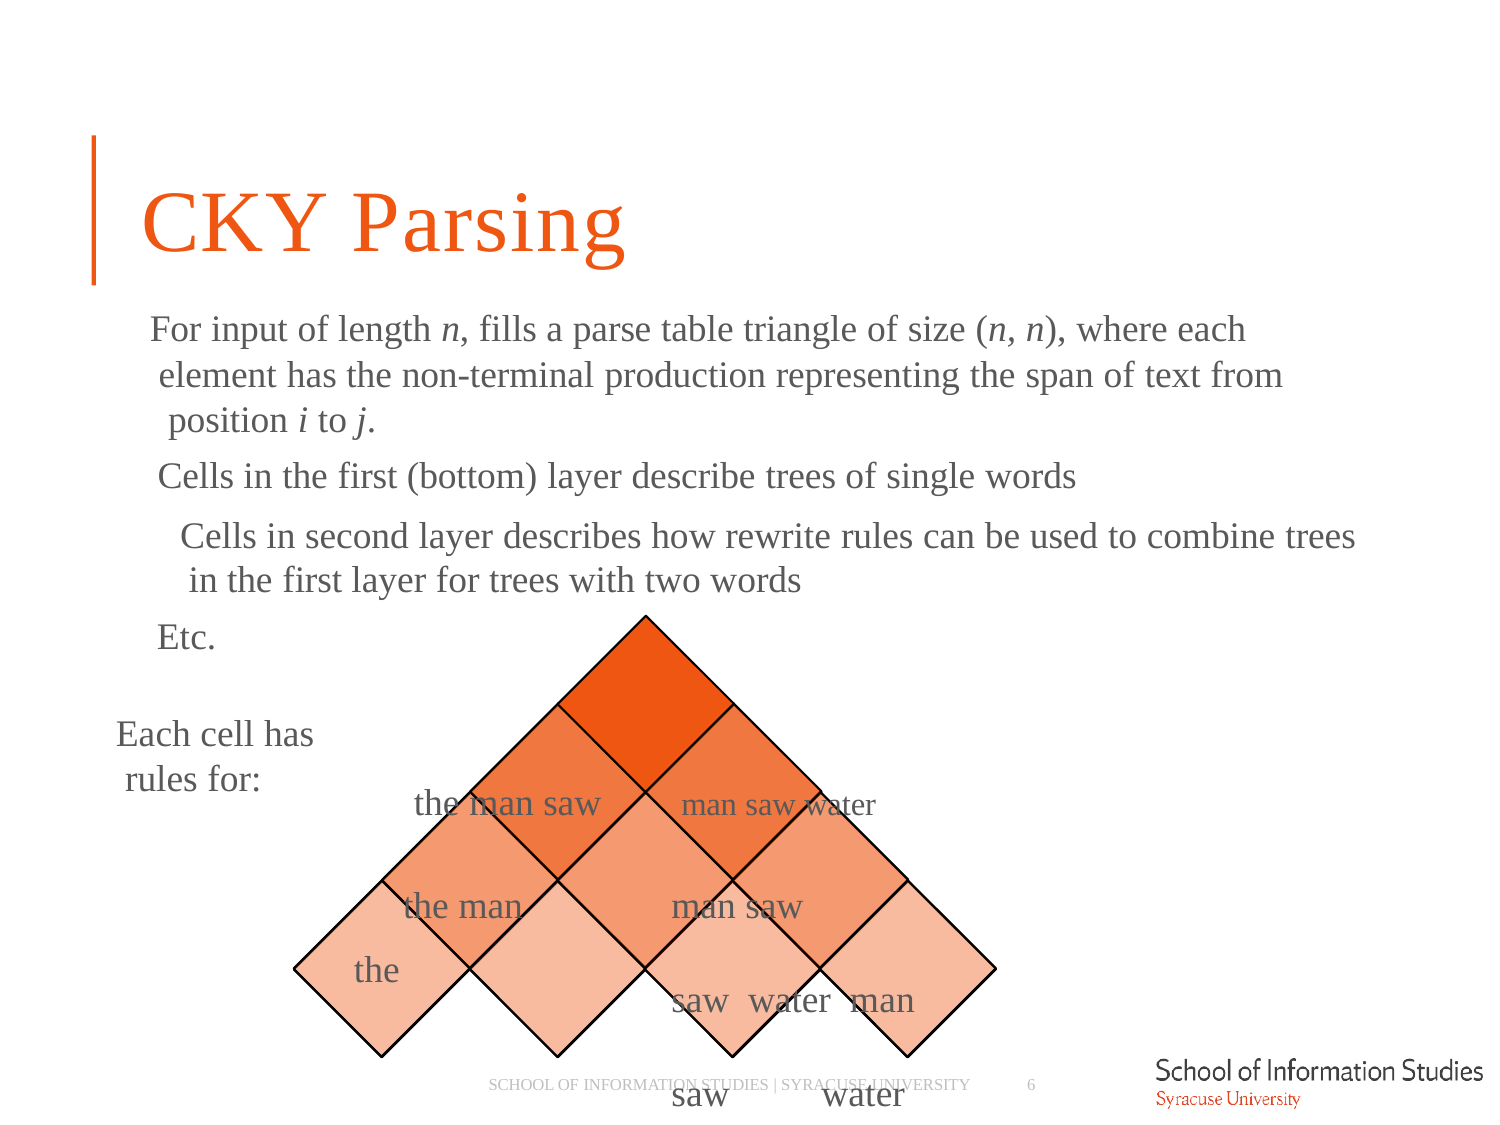

# CKY Parsing
­ For input of length n, fills a parse table triangle of size (n, n), where each  element has the non-terminal production representing the span of text from  position i to j.
­ Cells in the first (bottom) layer describe trees of single words
­ Cells in second layer describes how rewrite rules can be used to combine trees  in the first layer for trees with two words
­ Etc.

Each cell has  rules for:
the man saw	man saw water
the man	man saw		saw water  man	saw	water
the
6
SCHOOL OF INFORMATION STUDIES | SYRACUSE UNIVERSITY